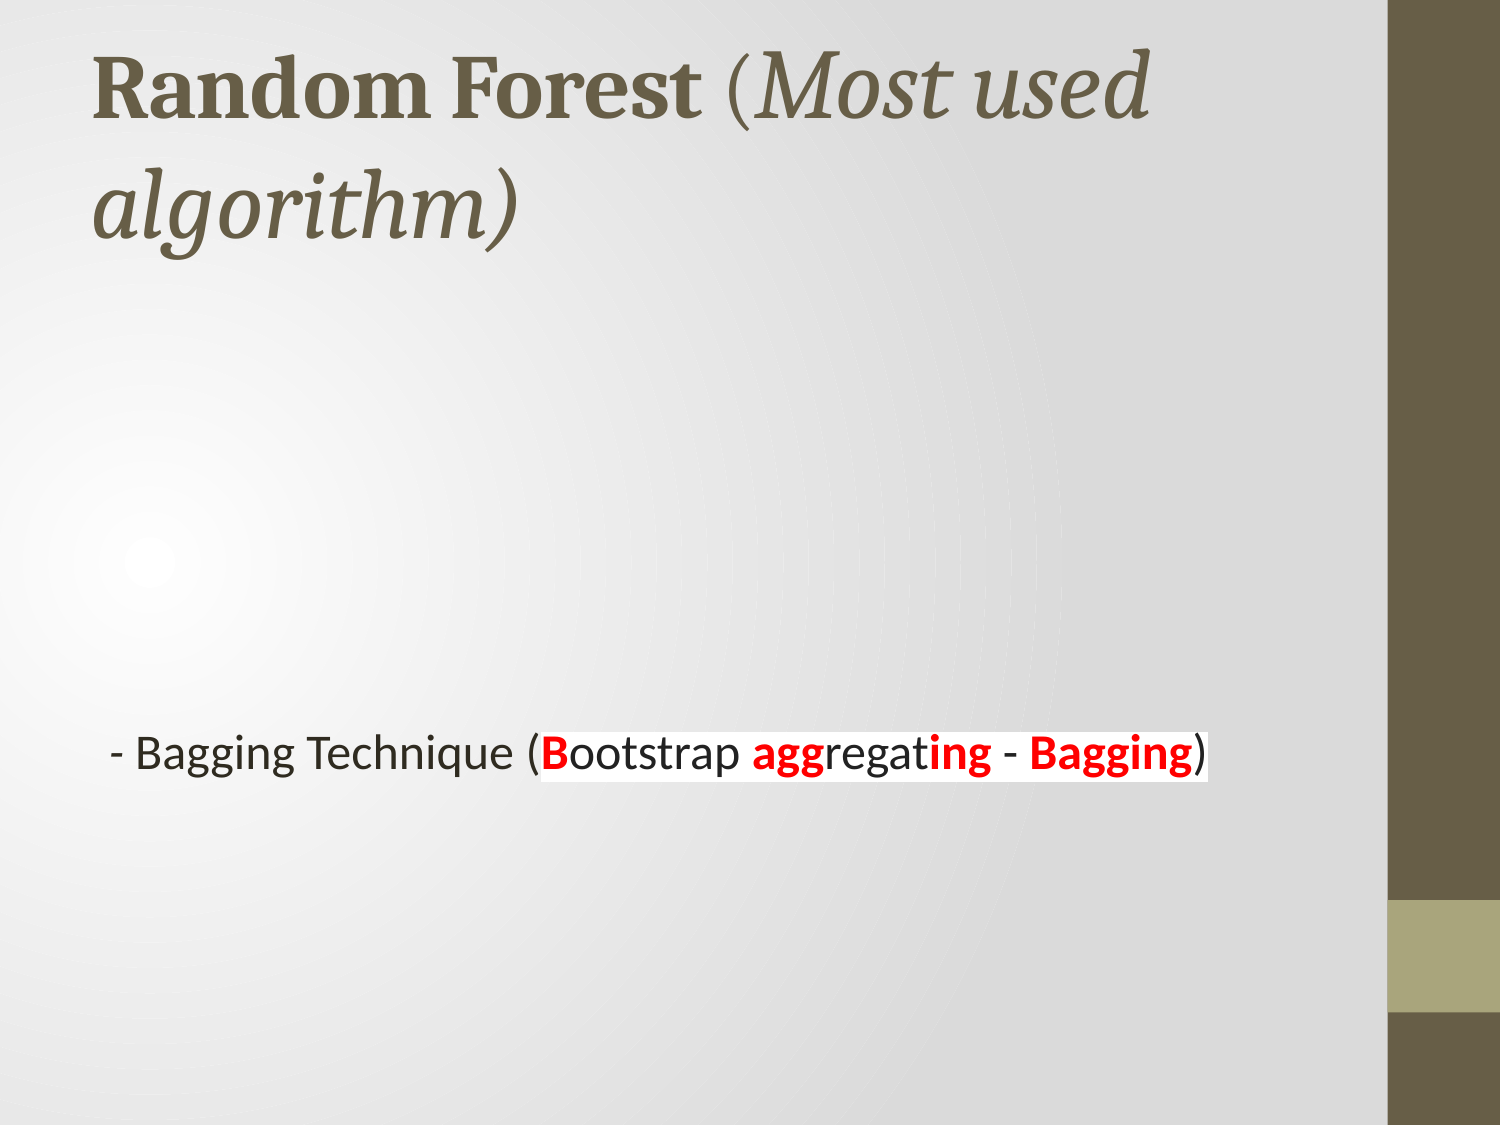

# Random Forest (Most used algorithm)

- Bagging Technique (Bootstrap aggregating - Bagging)